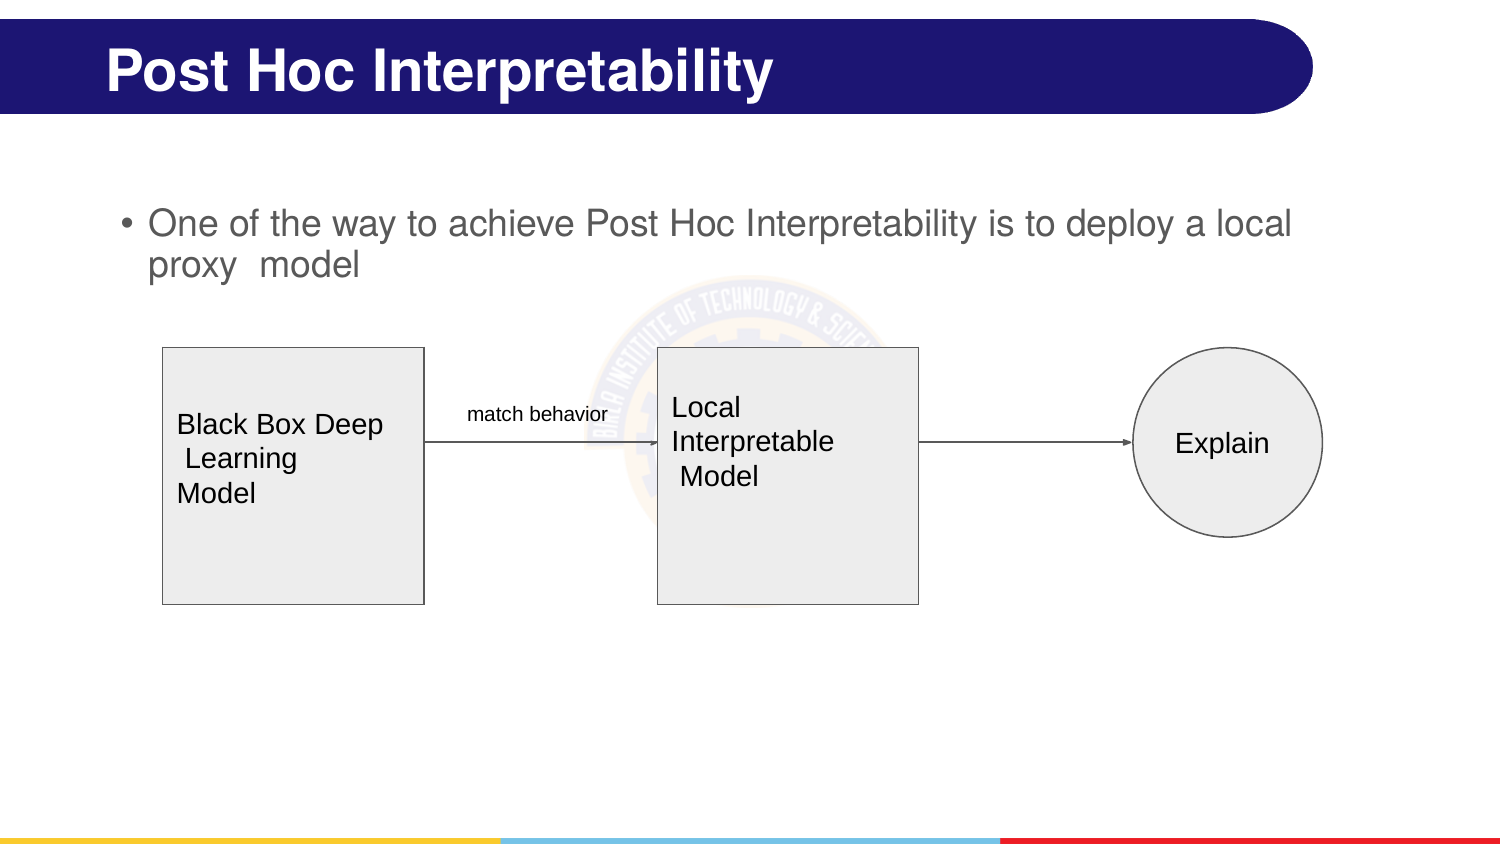

# Post Hoc Interpretability

One of the way to achieve Post Hoc Interpretability is to deploy a local proxy  model

| Black Box Deep Learning Model | match behavior | Local Interpretable Model |  |
| --- | --- | --- | --- |
|  |  |  |  |
Explain